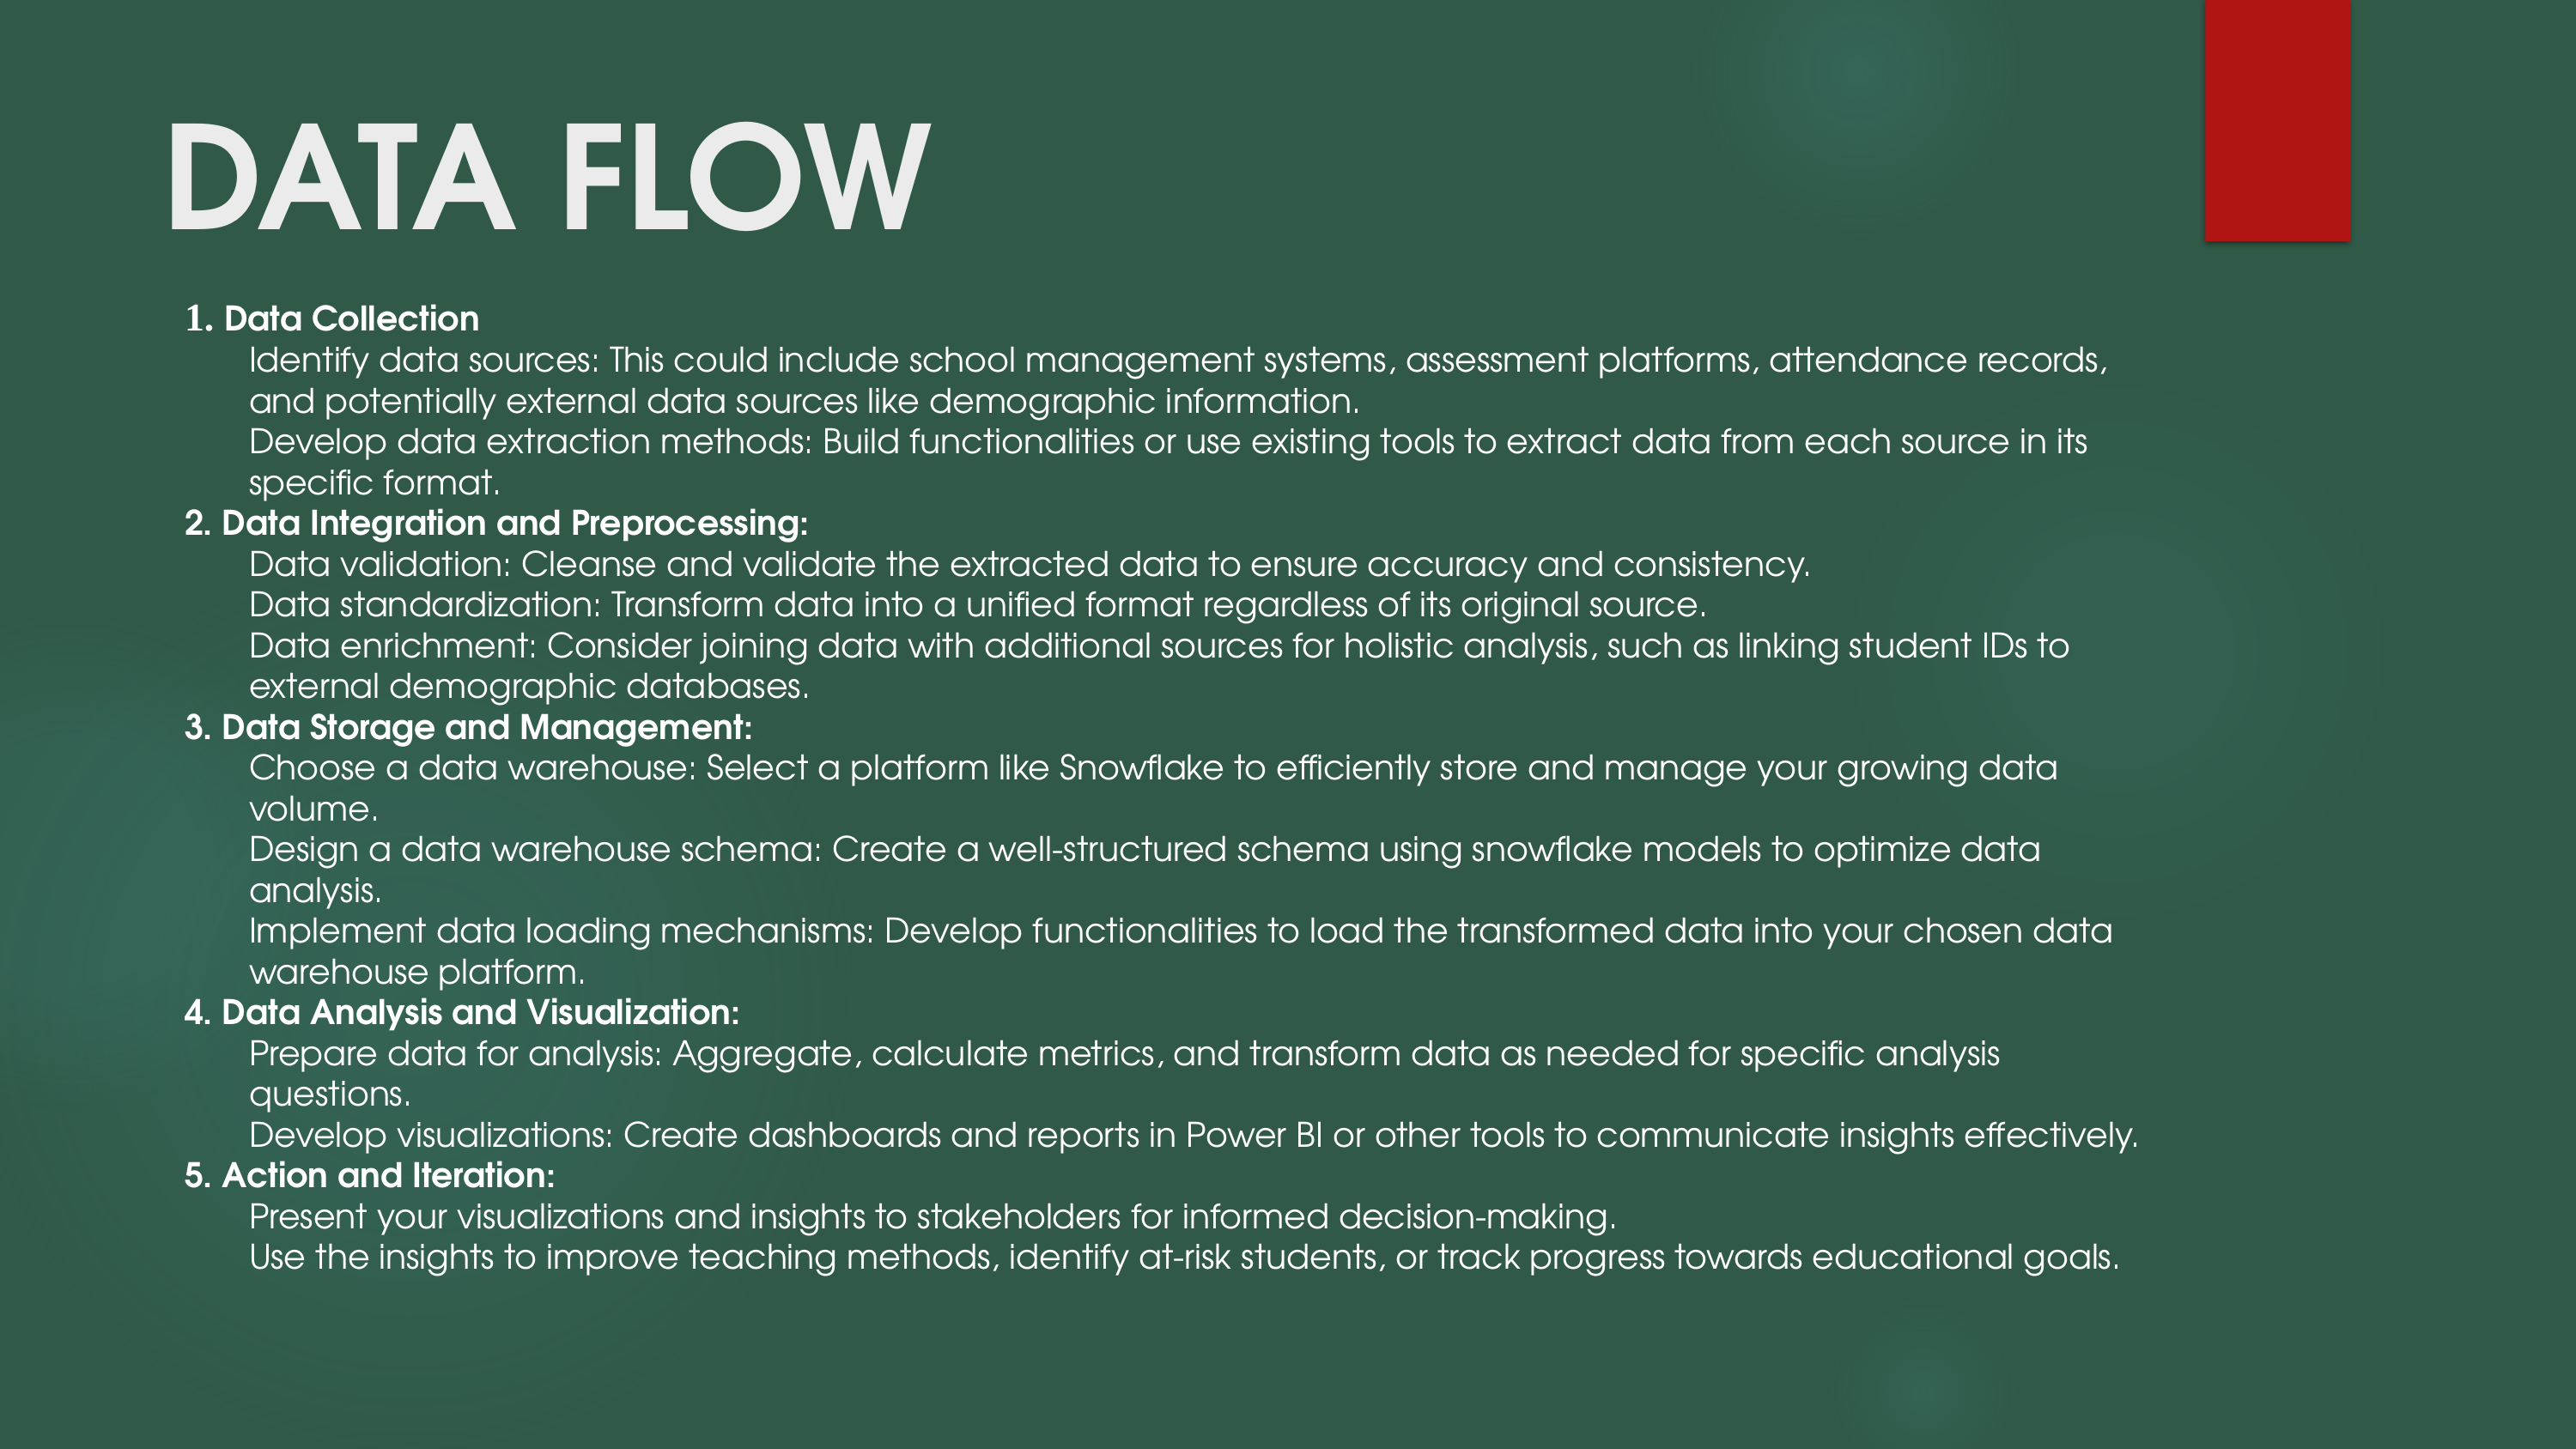

# DATA FLOW
1. Data Collection
Identify data sources: This could include school management systems, assessment platforms, attendance records, and potentially external data sources like demographic information.
Develop data extraction methods: Build functionalities or use existing tools to extract data from each source in its specific format.
2. Data Integration and Preprocessing:
Data validation: Cleanse and validate the extracted data to ensure accuracy and consistency.
Data standardization: Transform data into a unified format regardless of its original source.
Data enrichment: Consider joining data with additional sources for holistic analysis, such as linking student IDs to external demographic databases.
3. Data Storage and Management:
Choose a data warehouse: Select a platform like Snowflake to efficiently store and manage your growing data volume.
Design a data warehouse schema: Create a well-structured schema using snowflake models to optimize data analysis.
Implement data loading mechanisms: Develop functionalities to load the transformed data into your chosen data warehouse platform.
4. Data Analysis and Visualization:
Prepare data for analysis: Aggregate, calculate metrics, and transform data as needed for specific analysis questions.
Develop visualizations: Create dashboards and reports in Power BI or other tools to communicate insights effectively.
5. Action and Iteration:
Present your visualizations and insights to stakeholders for informed decision-making.
Use the insights to improve teaching methods, identify at-risk students, or track progress towards educational goals.